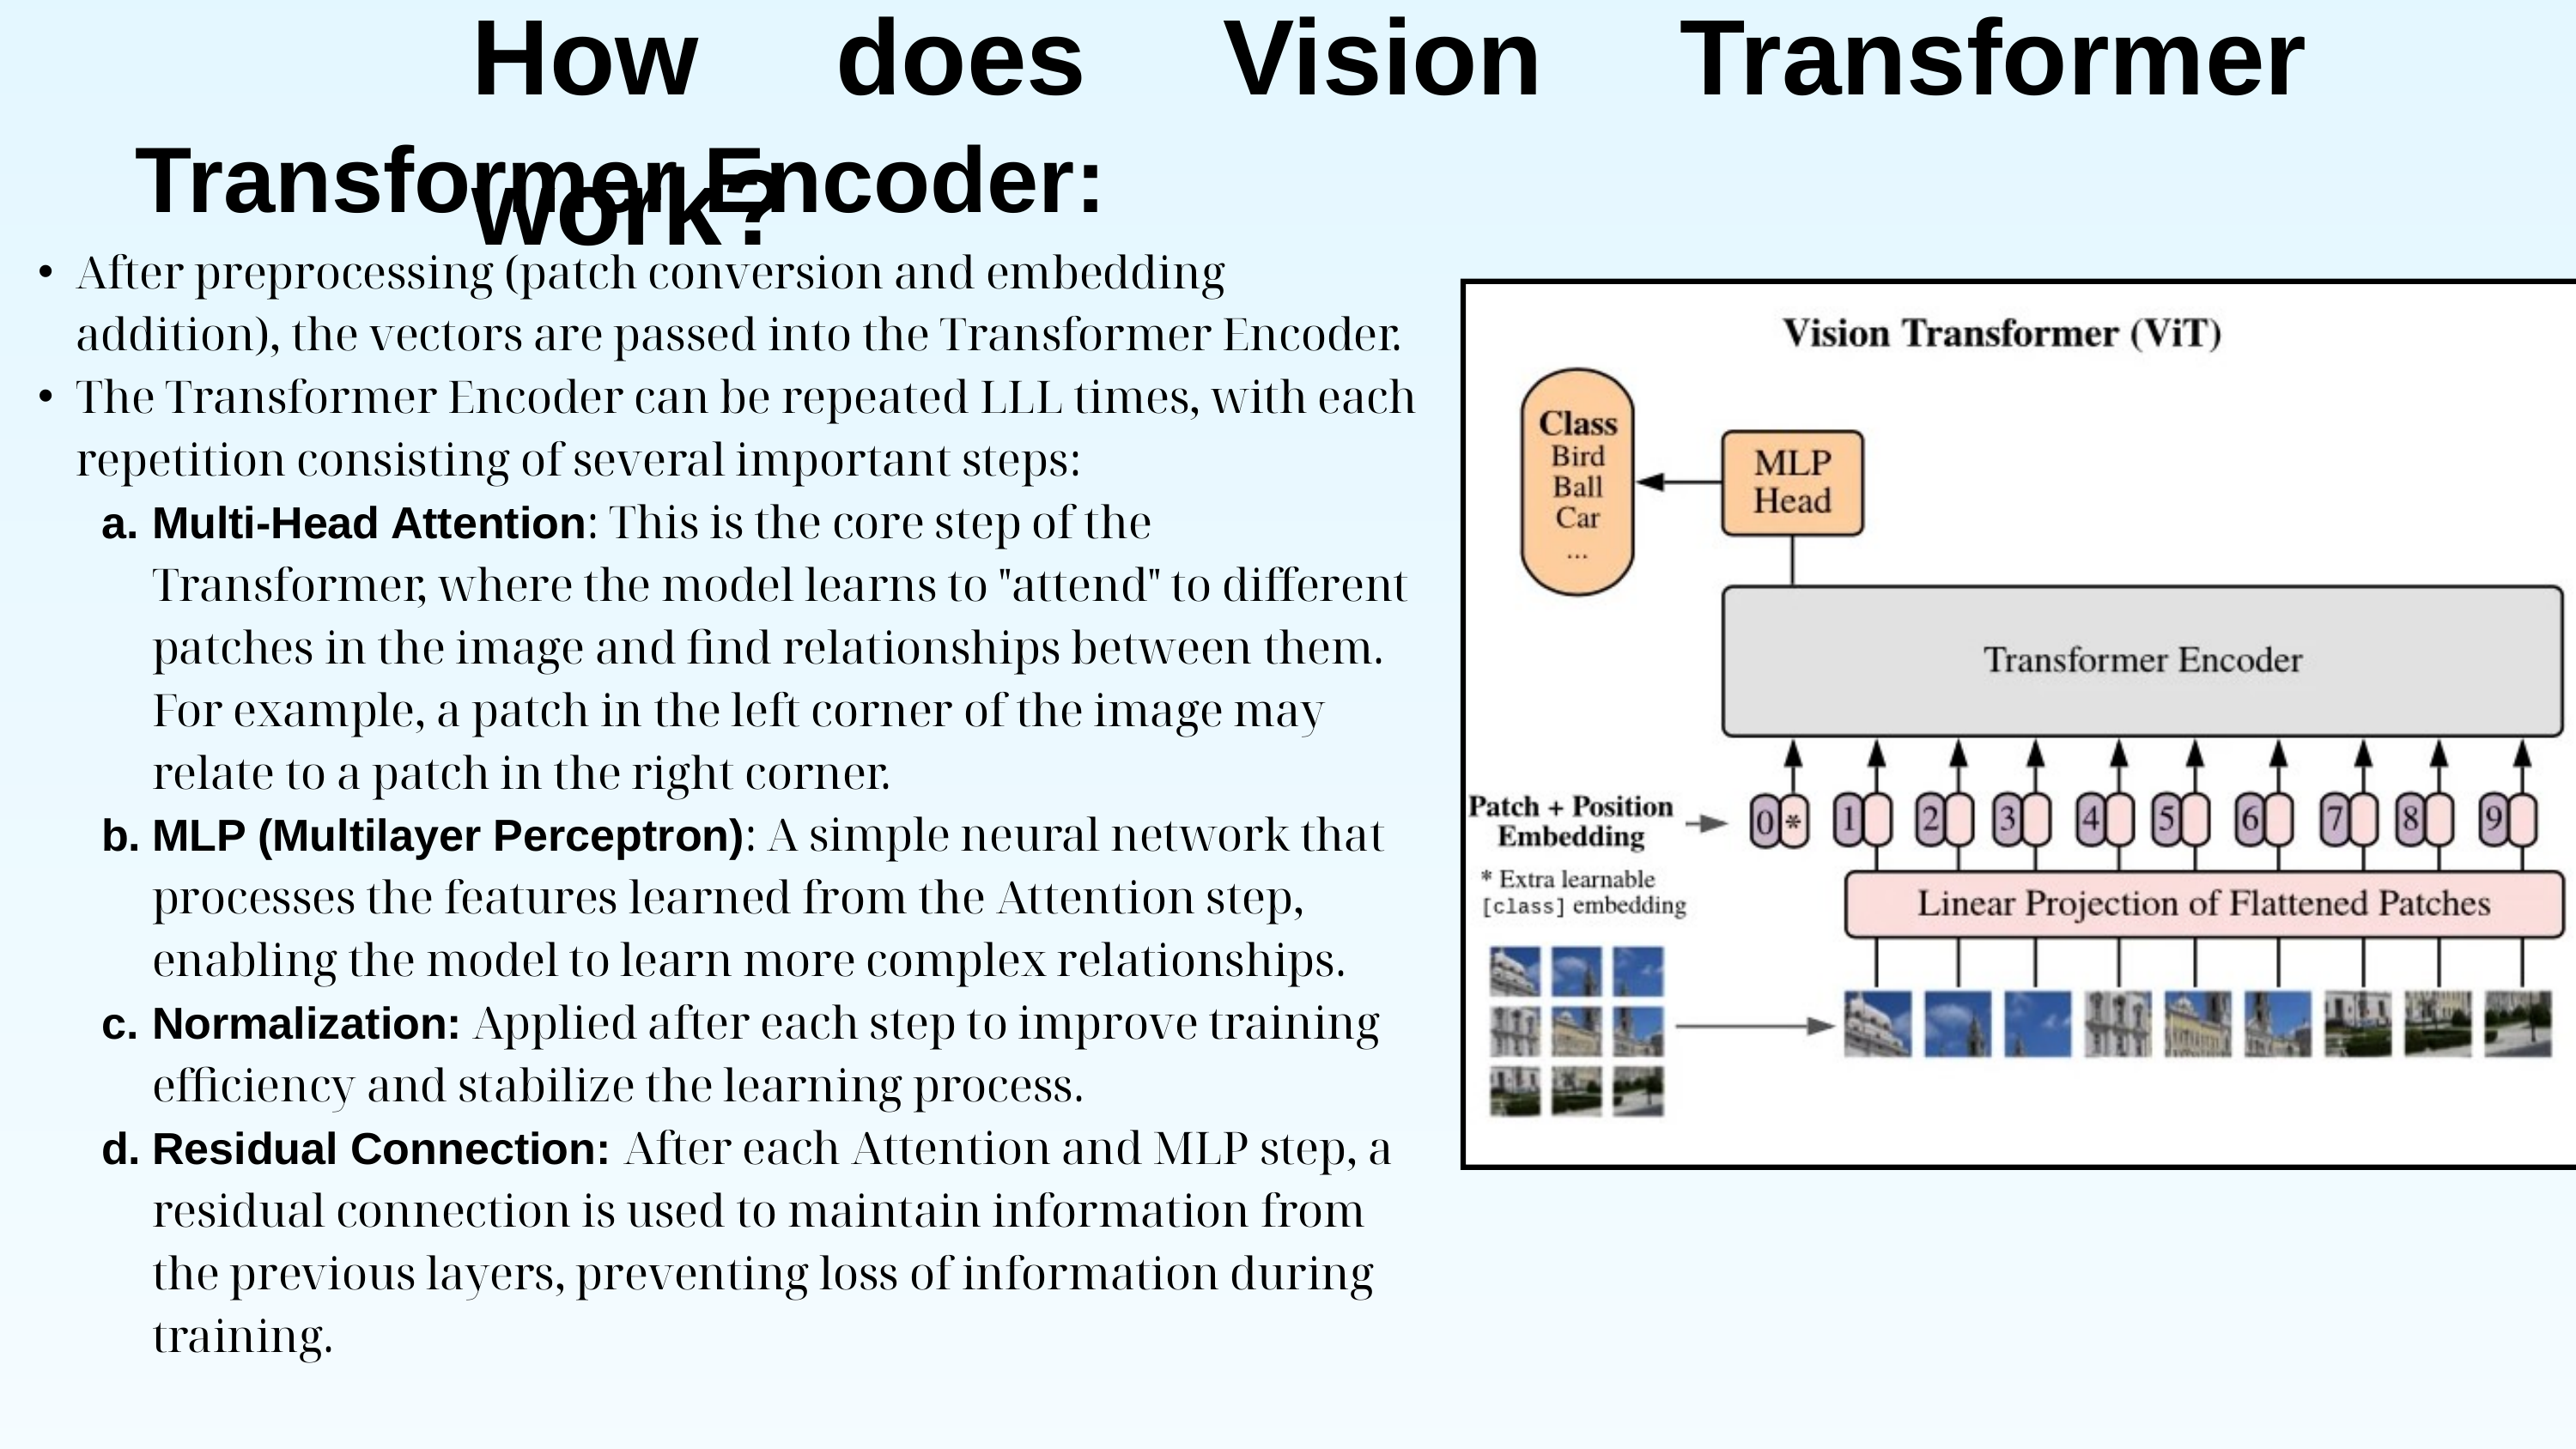

How does Vision Transformer work?
Transformer Encoder:
After preprocessing (patch conversion and embedding addition), the vectors are passed into the Transformer Encoder.
The Transformer Encoder can be repeated LLL times, with each repetition consisting of several important steps:
Multi-Head Attention: This is the core step of the Transformer, where the model learns to "attend" to different patches in the image and find relationships between them. For example, a patch in the left corner of the image may relate to a patch in the right corner.
MLP (Multilayer Perceptron): A simple neural network that processes the features learned from the Attention step, enabling the model to learn more complex relationships.
Normalization: Applied after each step to improve training efficiency and stabilize the learning process.
Residual Connection: After each Attention and MLP step, a residual connection is used to maintain information from the previous layers, preventing loss of information during training.